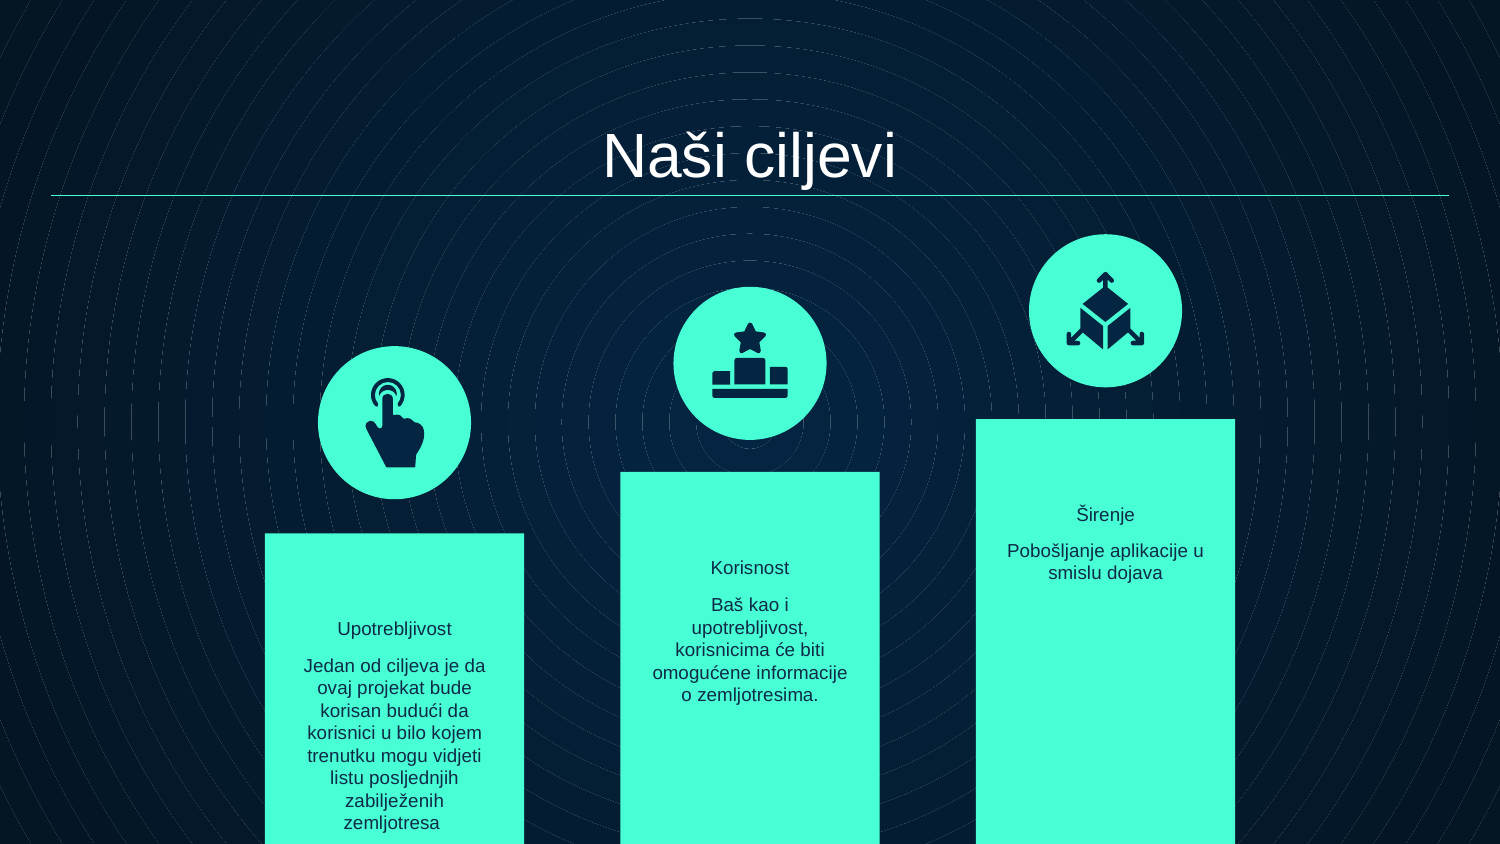

Naši ciljevi

Širenje
Pobošljanje aplikacije u smislu dojava

# Korisnost
Baš kao i upotrebljivost, korisnicima će biti omogućene informacije o zemljotresima.
Upotrebljivost
Jedan od ciljeva je da ovaj projekat bude korisan budući da korisnici u bilo kojem trenutku mogu vidjeti listu posljednjih zabilježenih zemljotresa